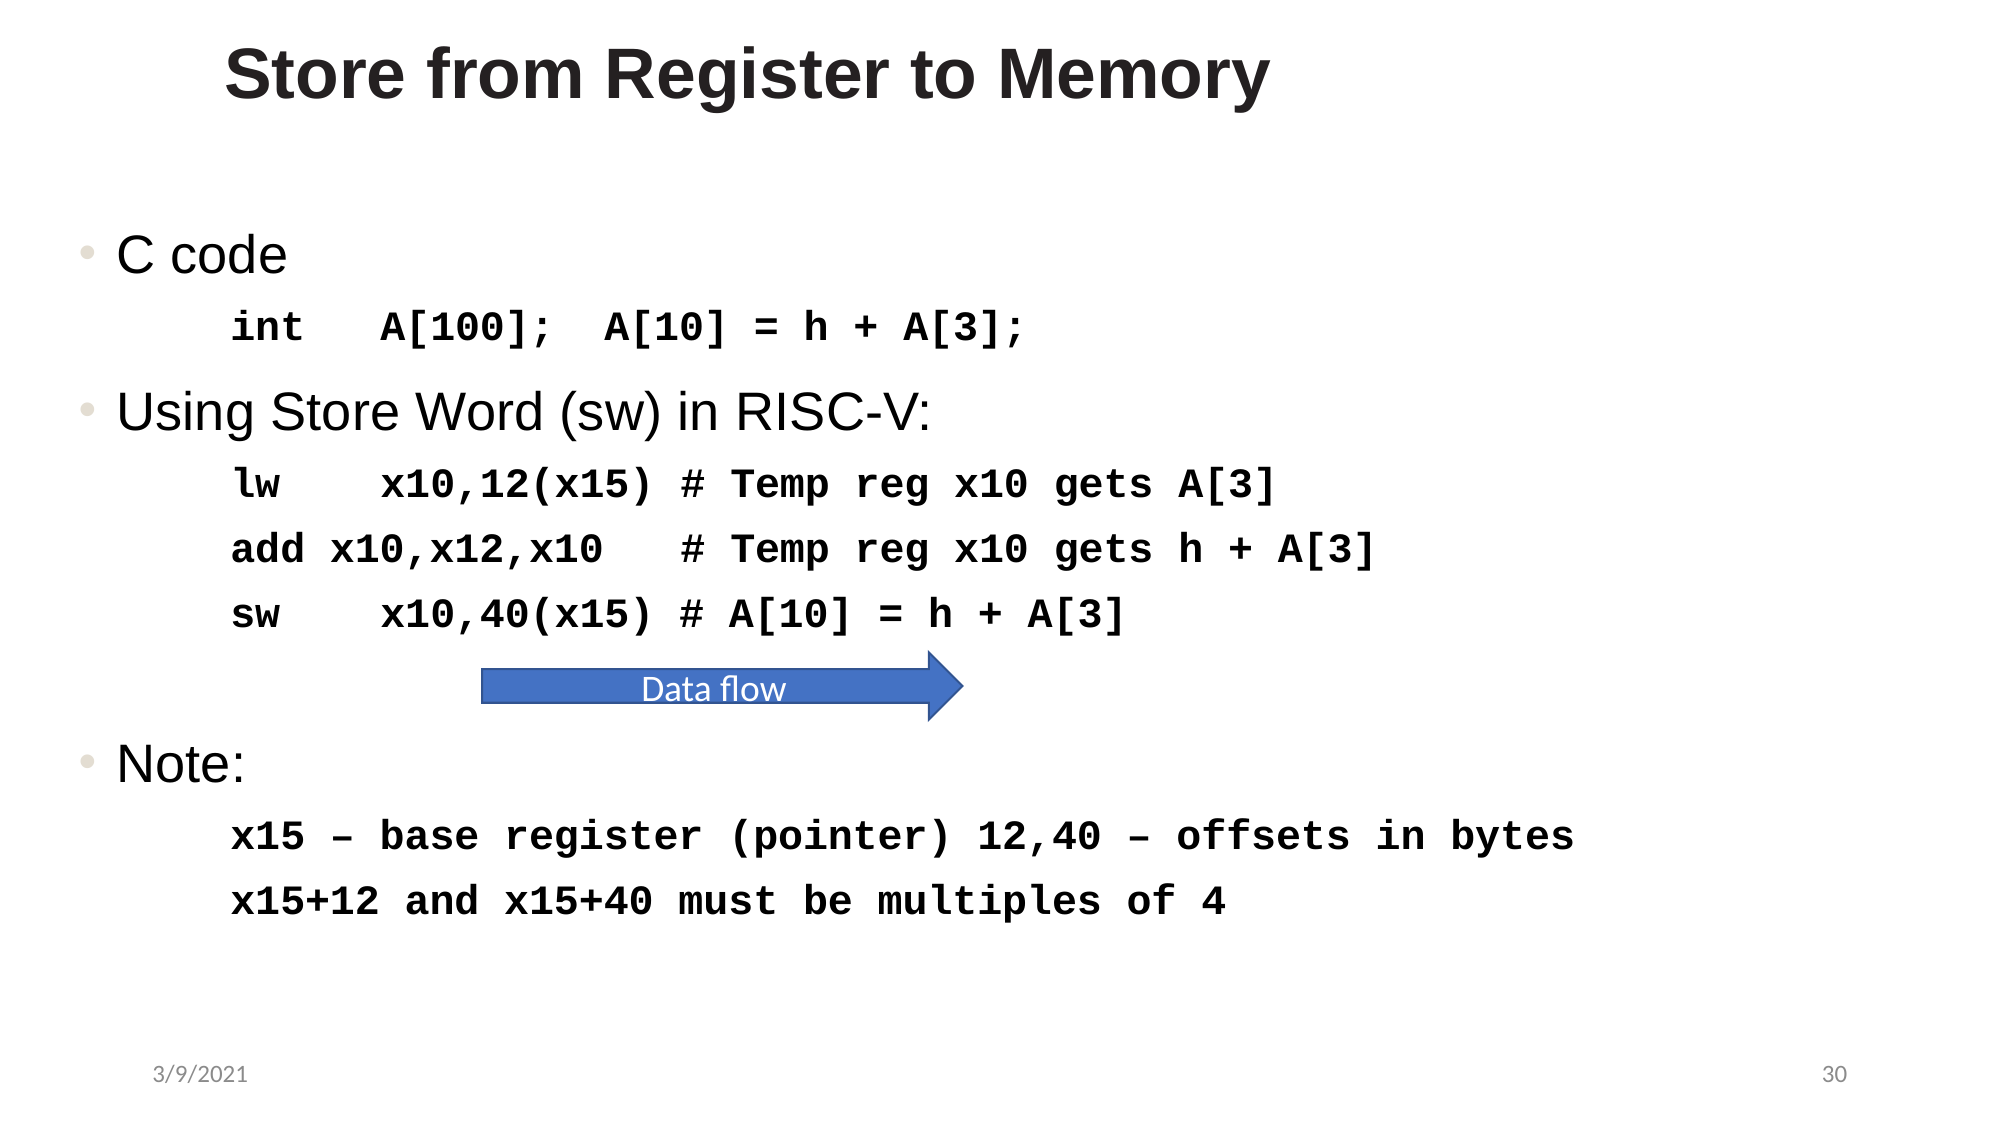

# Store from Register to Memory
C code
int	A[100];  A[10] = h + A[3];
Using Store Word (sw) in RISC-V:
lw	x10,12(x15)	# Temp reg x10 gets A[3]
add x10,x12,x10	# Temp reg x10 gets h + A[3]
sw	x10,40(x15) # A[10] = h + A[3]

Note:
x15 – base register (pointer) 12,40 – offsets in bytes
x15+12 and x15+40 must be multiples of 4
Data flow
Garcia, Nikolić
41
3/9/2021
30